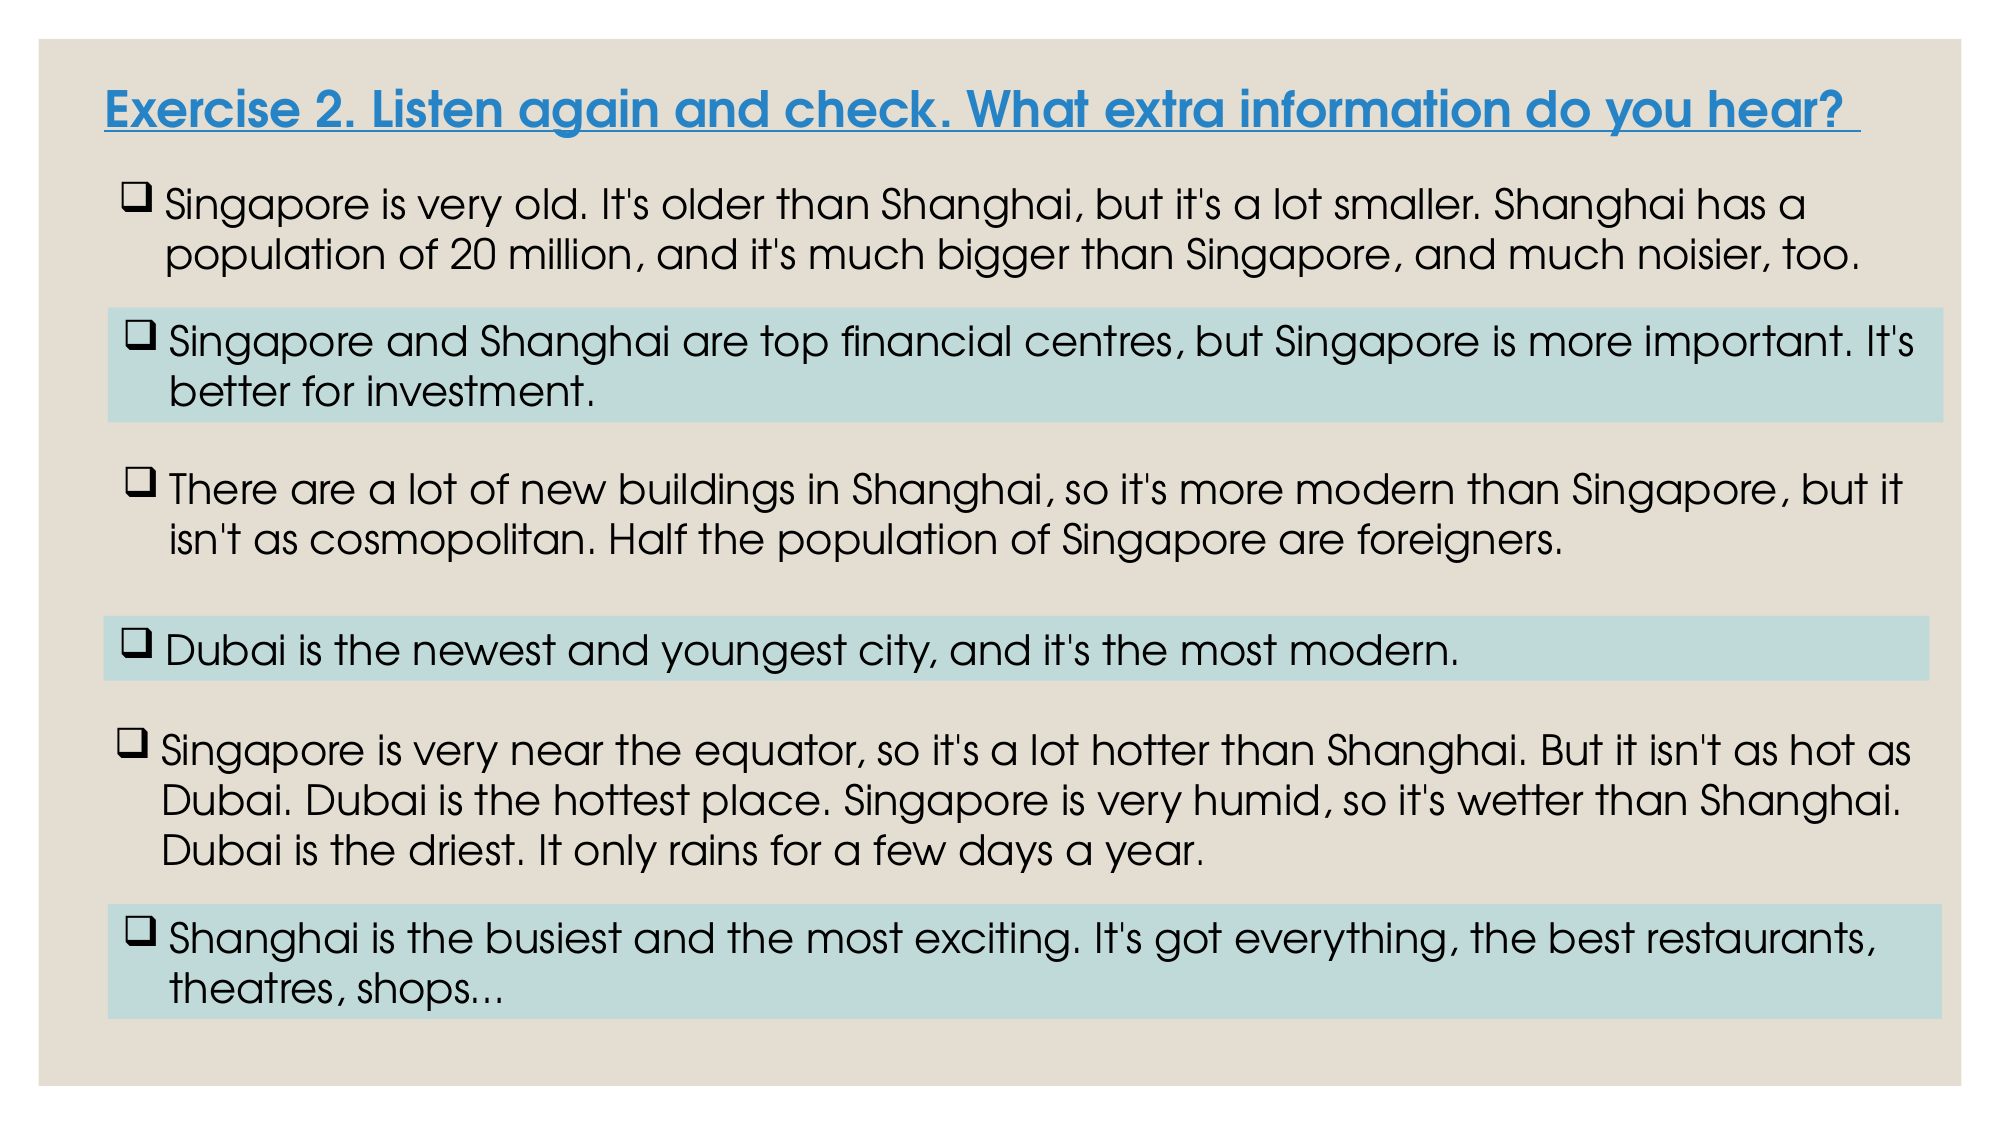

Exercise 2. Listen again and check. What extra information do you hear?

Singapore is very old. It's older than Shanghai, but it's a lot smaller. Shanghai has a population of 20 million, and it's much bigger than Singapore, and much noisier, too.
Singapore and Shanghai are top financial centres, but Singapore is more important. It's better for investment.
There are a lot of new buildings in Shanghai, so it's more modern than Singapore, but it isn't as cosmopolitan. Half the population of Singapore are foreigners.
Dubai is the newest and youngest city, and it's the most modern.
Singapore is very near the equator, so it's a lot hotter than Shanghai. But it isn't as hot as Dubai. Dubai is the hottest place. Singapore is very humid, so it's wetter than Shanghai.  Dubai is the driest. It only rains for a few days a year.
Shanghai is the busiest and the most exciting. It's got everything, the best restaurants, theatres, shops…